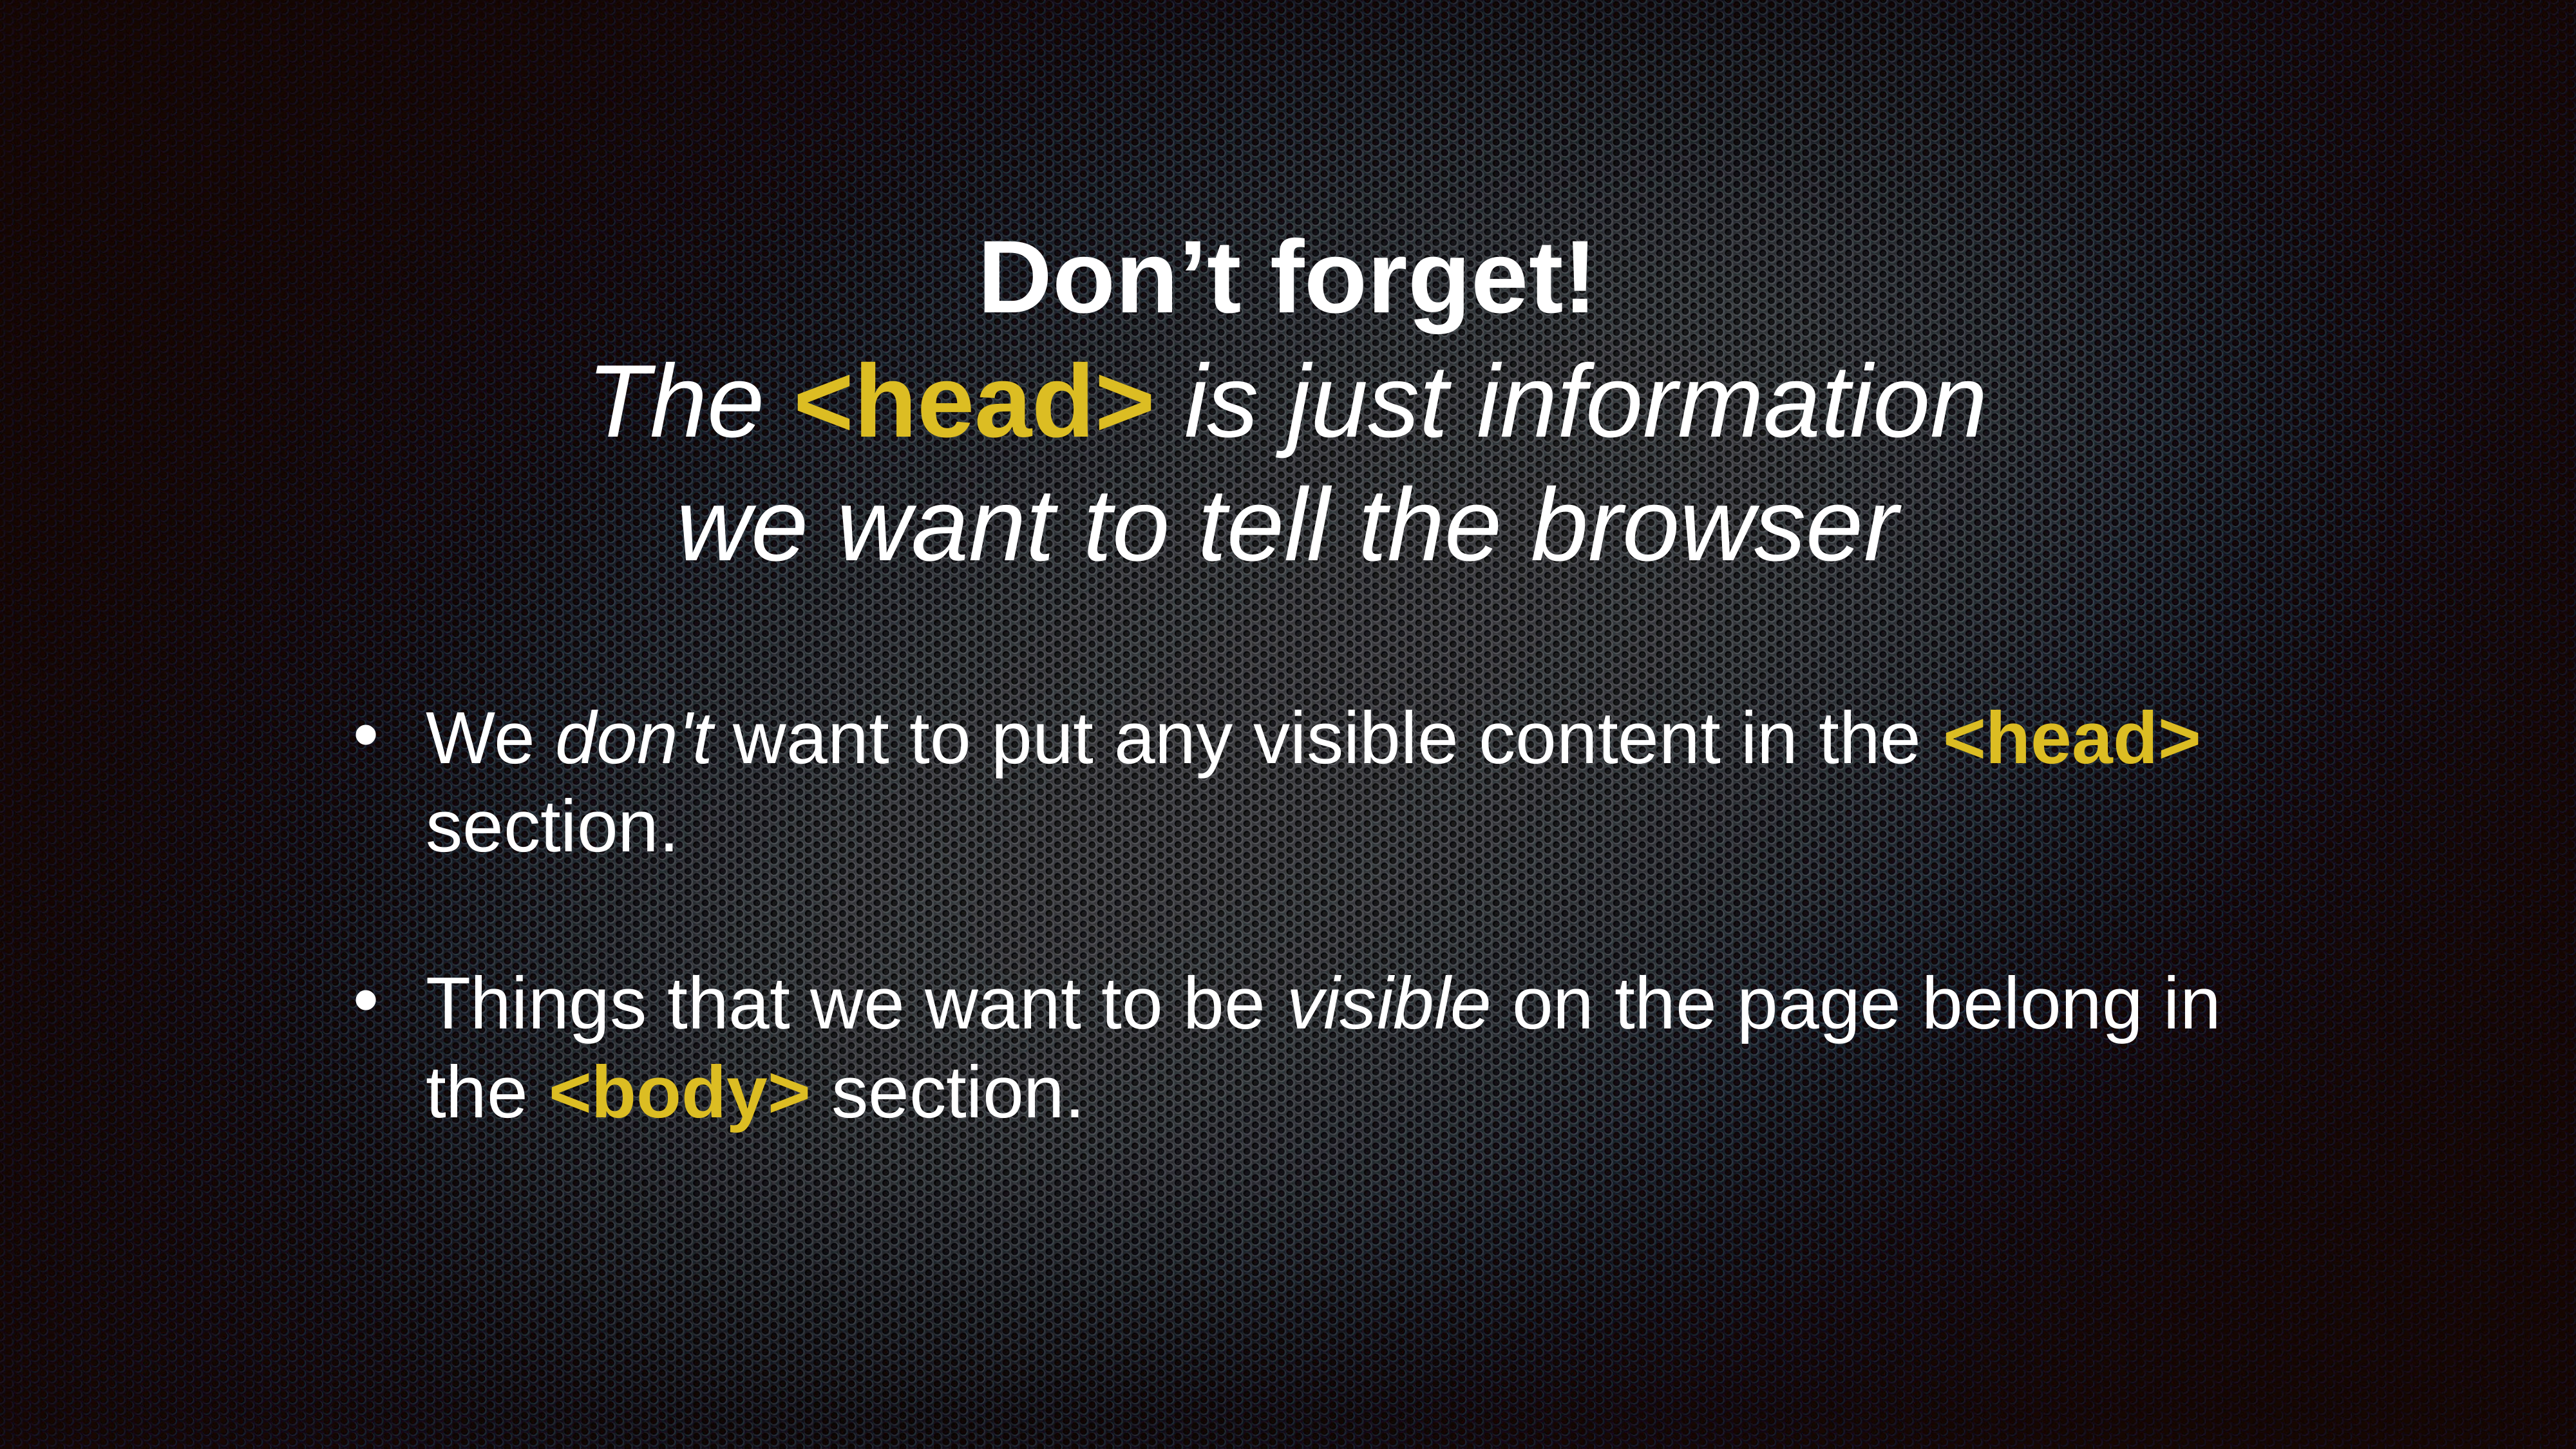

# Don’t forget! The <head> is just information we want to tell the browser
We don't want to put any visible content in the <head> section.

Things that we want to be visible on the page belong in the <body> section.